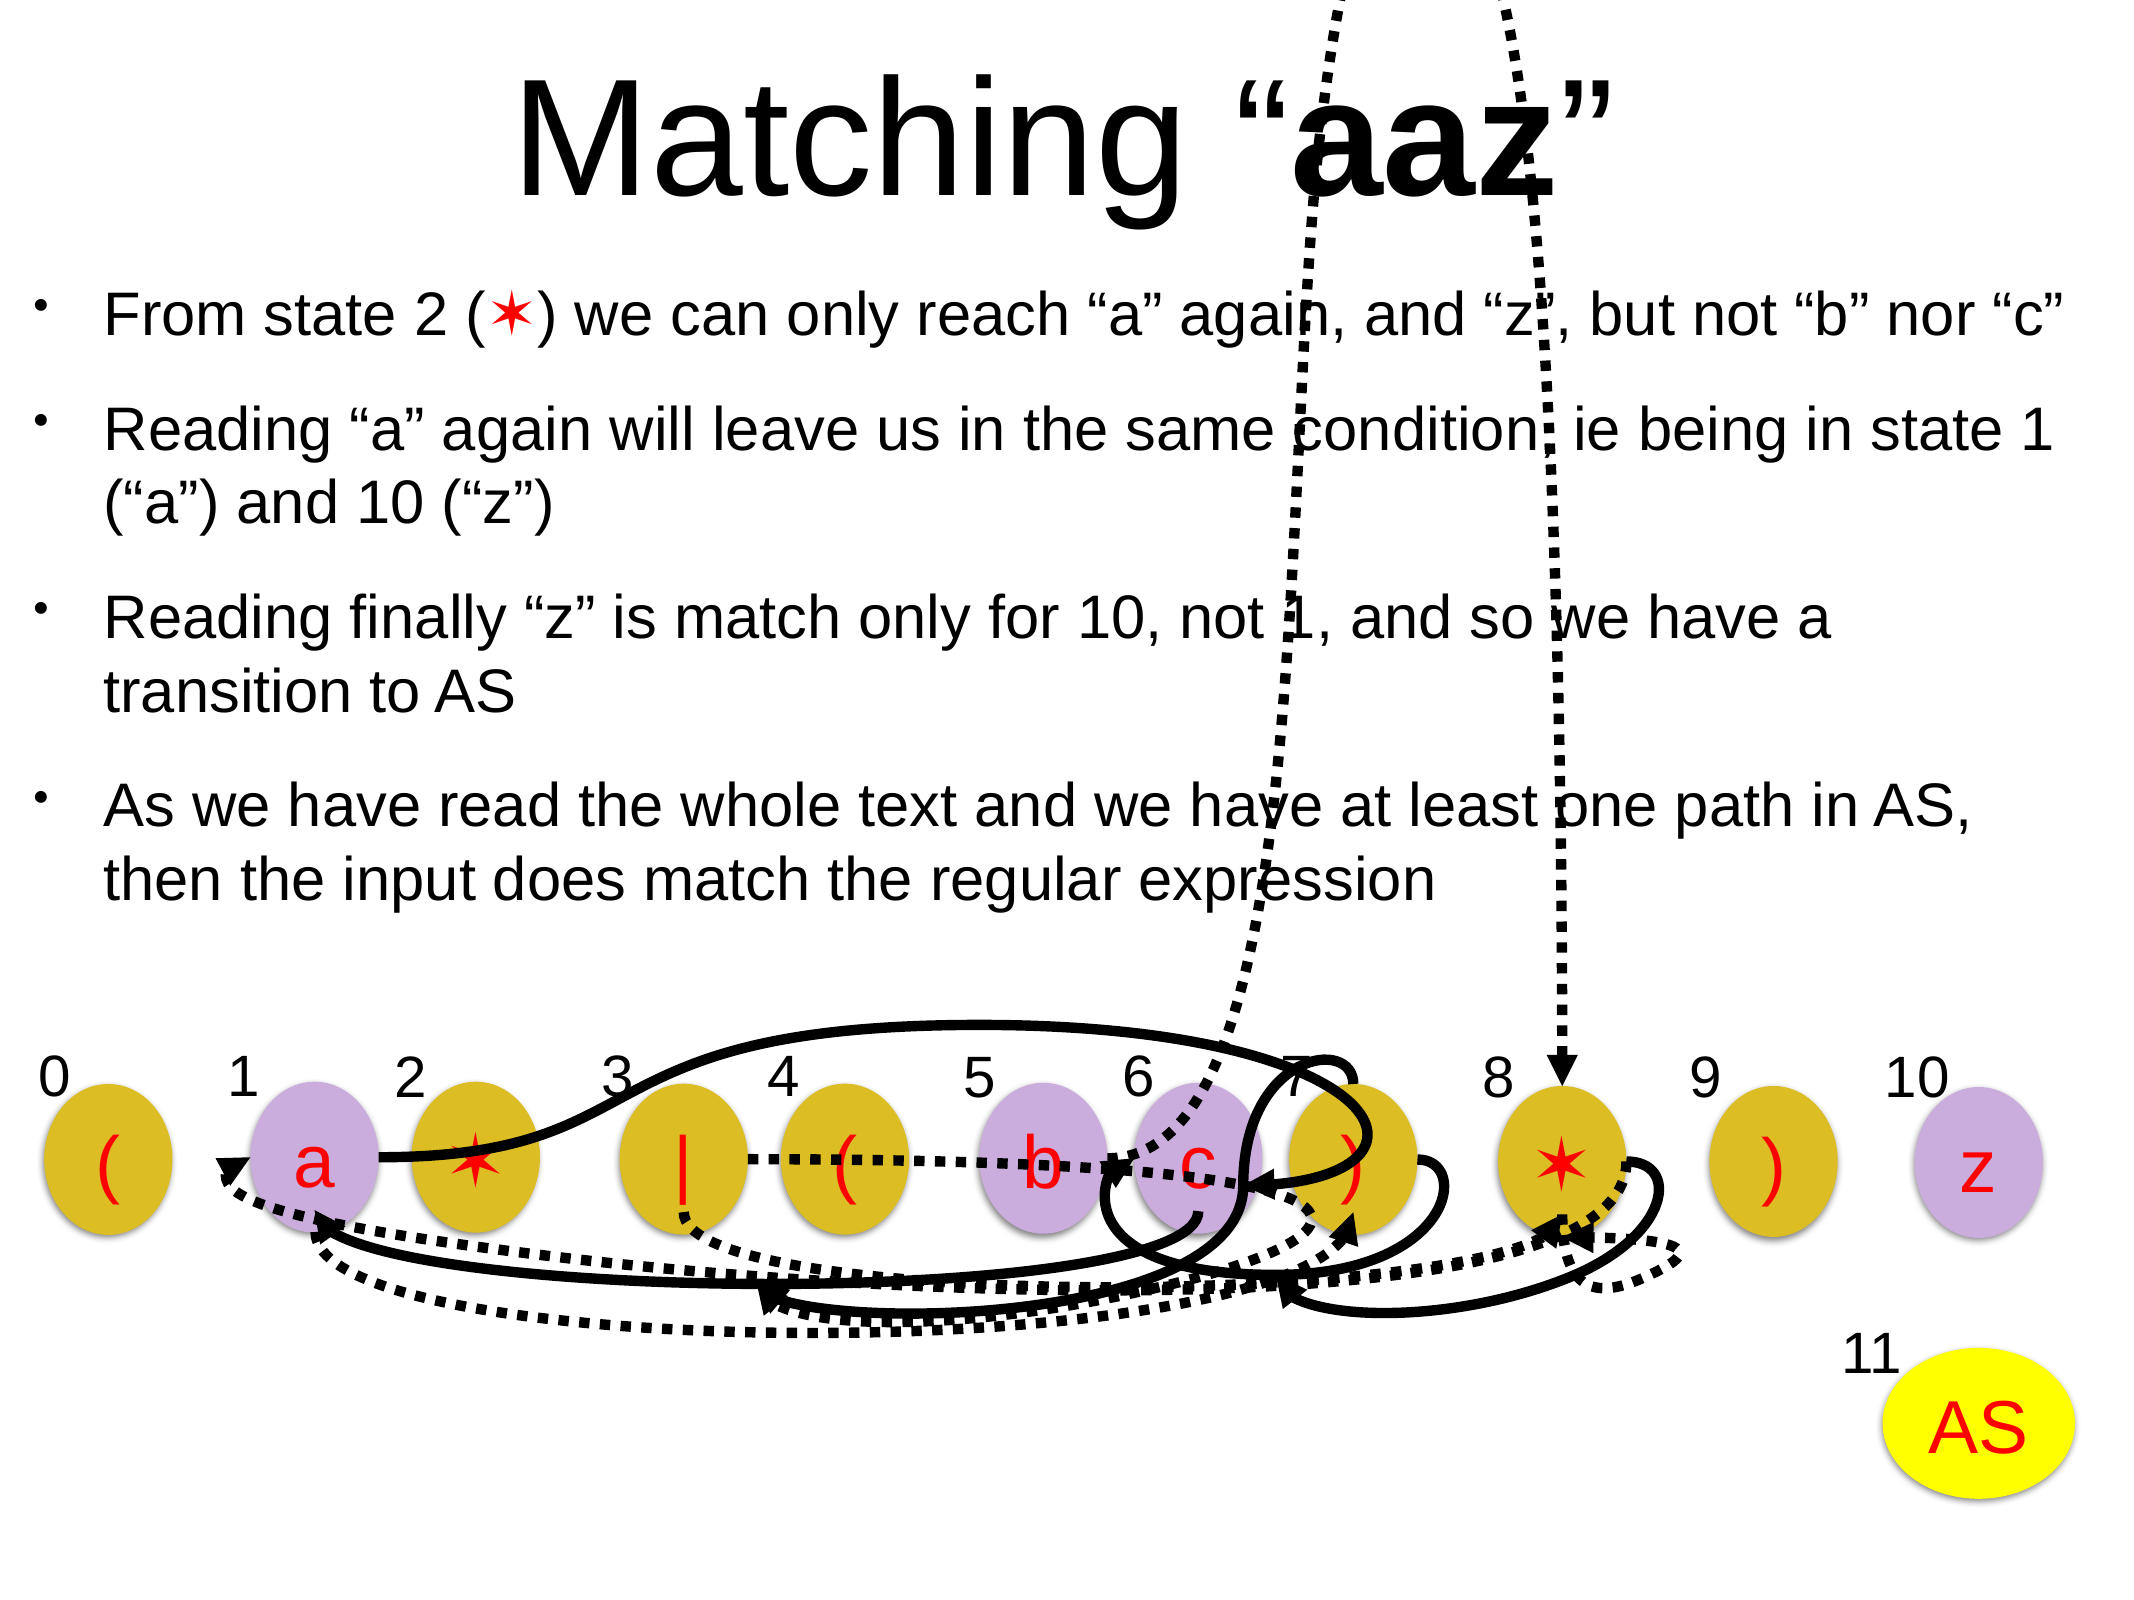

# Matching “aaz”
From state 2 (✶) we can only reach “a” again, and “z”, but not “b” nor “c”
Reading “a” again will leave us in the same condition, ie being in state 1 (“a”) and 10 (“z”)
Reading finally “z” is match only for 10, not 1, and so we have a transition to AS
As we have read the whole text and we have at least one path in AS, then the input does match the regular expression
7
1
3
4
6
0
5
2
10
9
8
a
✶
b
c
|
(
(
)
✶
)
z
11
AS